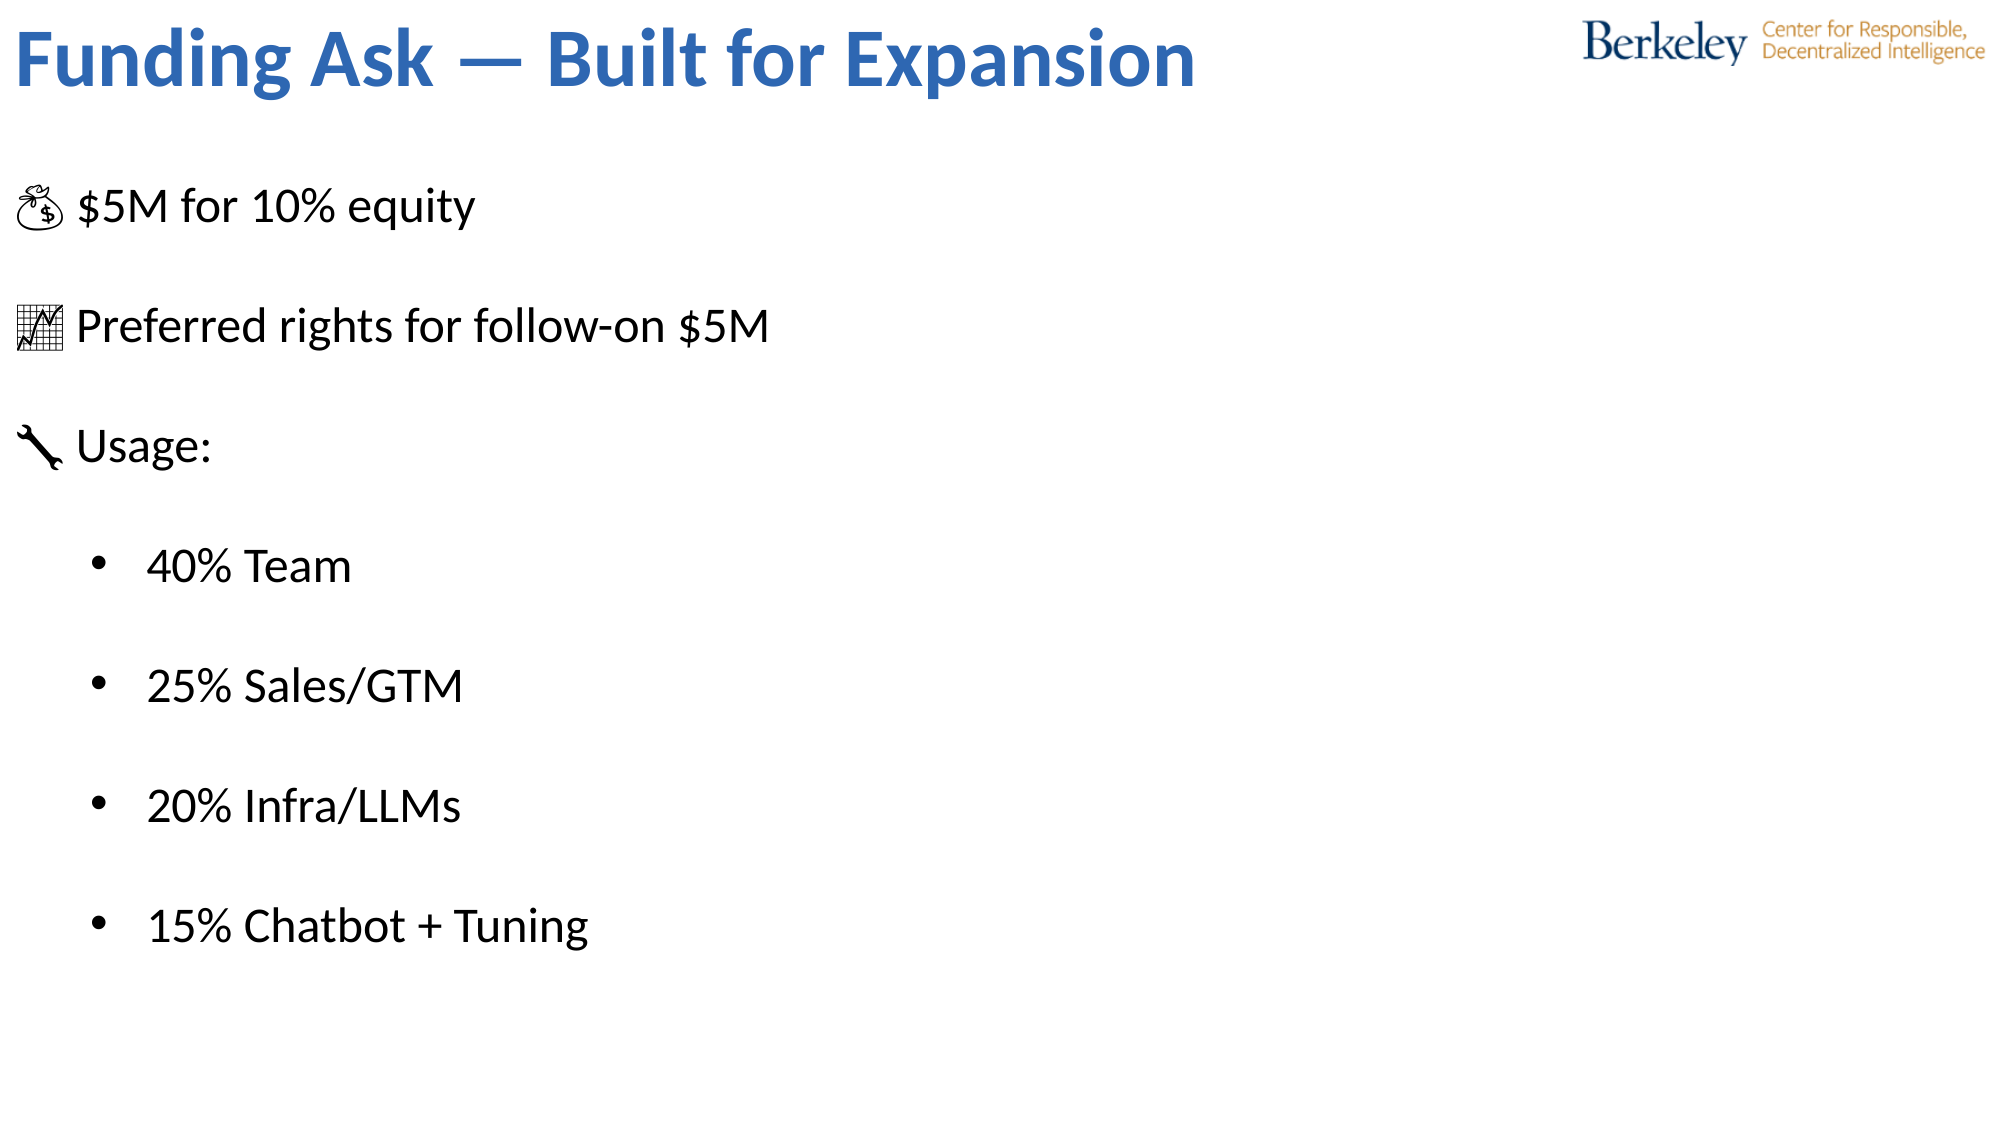

Funding Ask — Built for Expansion
💰 $5M for 10% equity
📈 Preferred rights for follow-on $5M

🔧 Usage:

40% Team

25% Sales/GTM

20% Infra/LLMs

15% Chatbot + Tuning